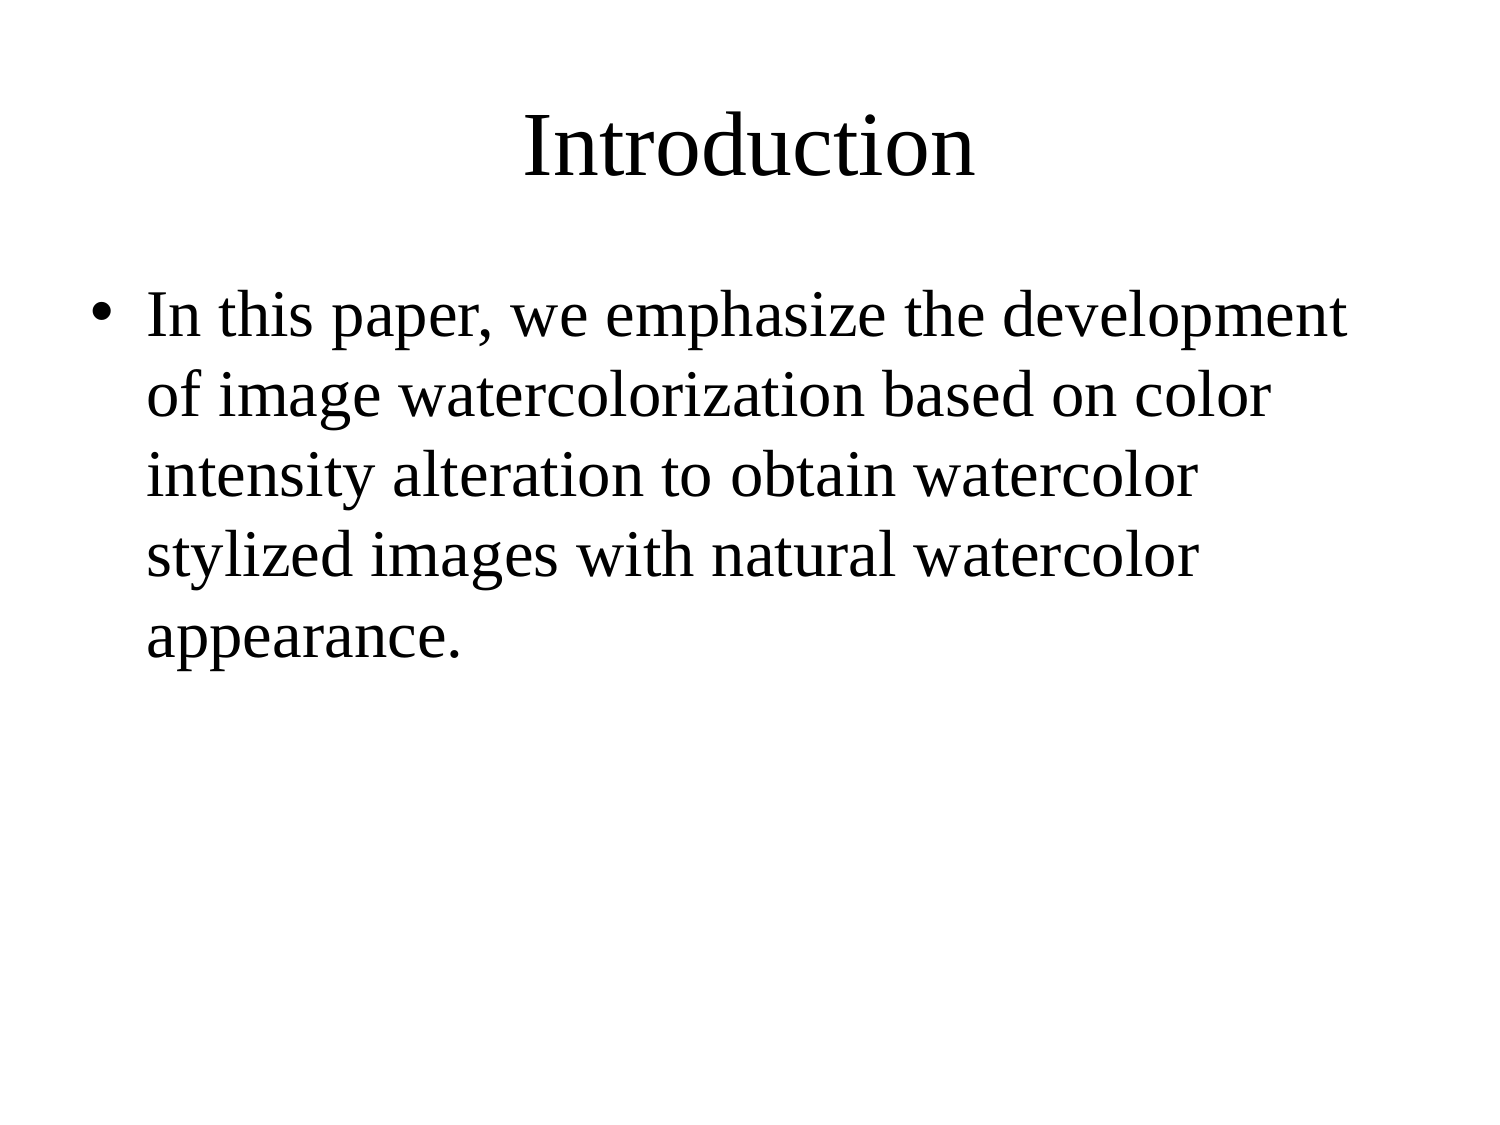

# Introduction
In this paper, we emphasize the development of image watercolorization based on color intensity alteration to obtain watercolor stylized images with natural watercolor appearance.